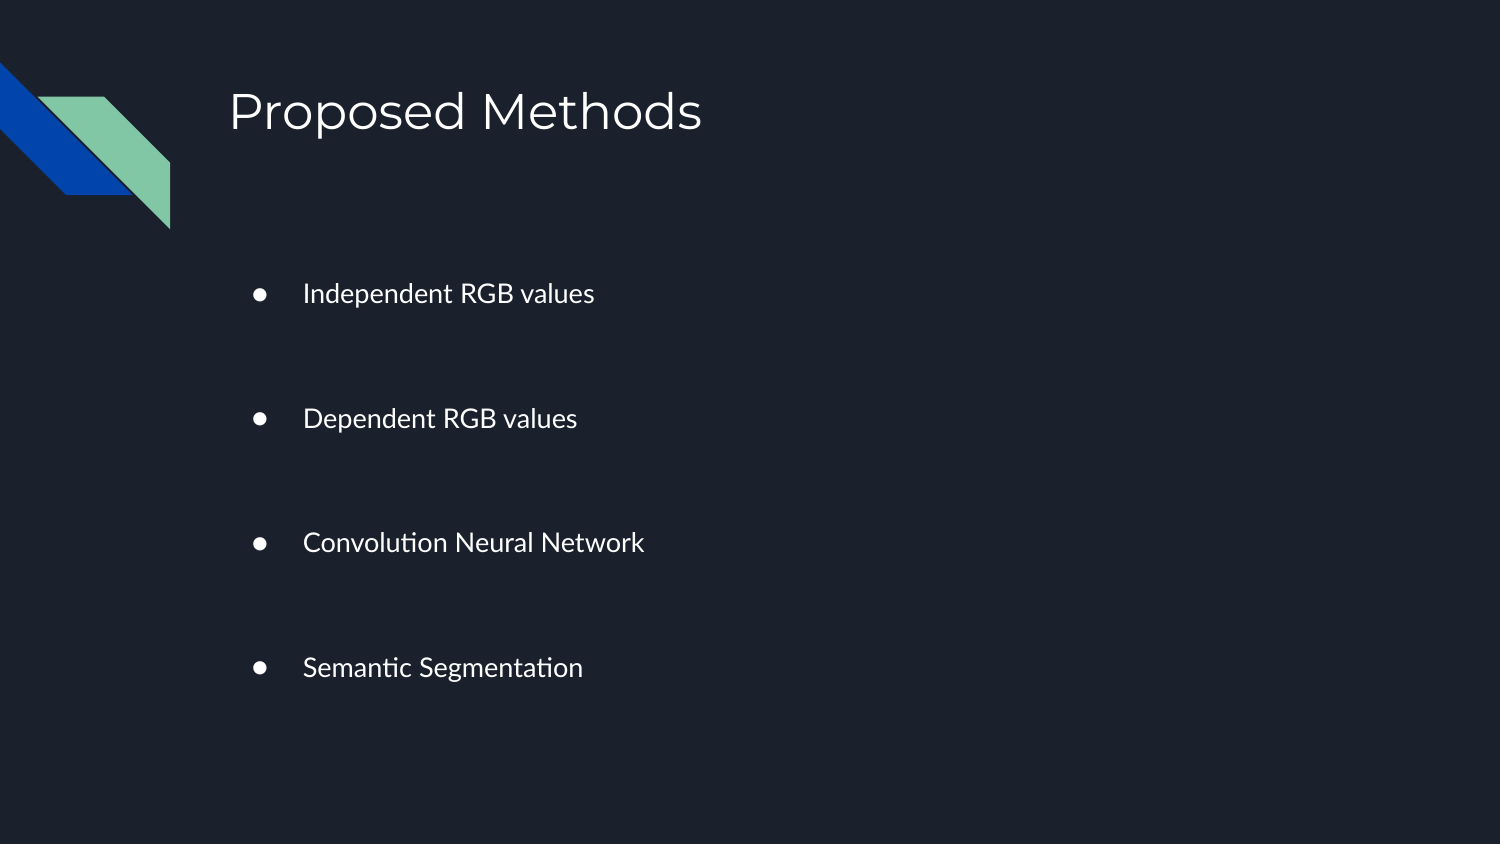

# Proposed Methods
Independent RGB values

Dependent RGB values

Convolution Neural Network

Semantic Segmentation